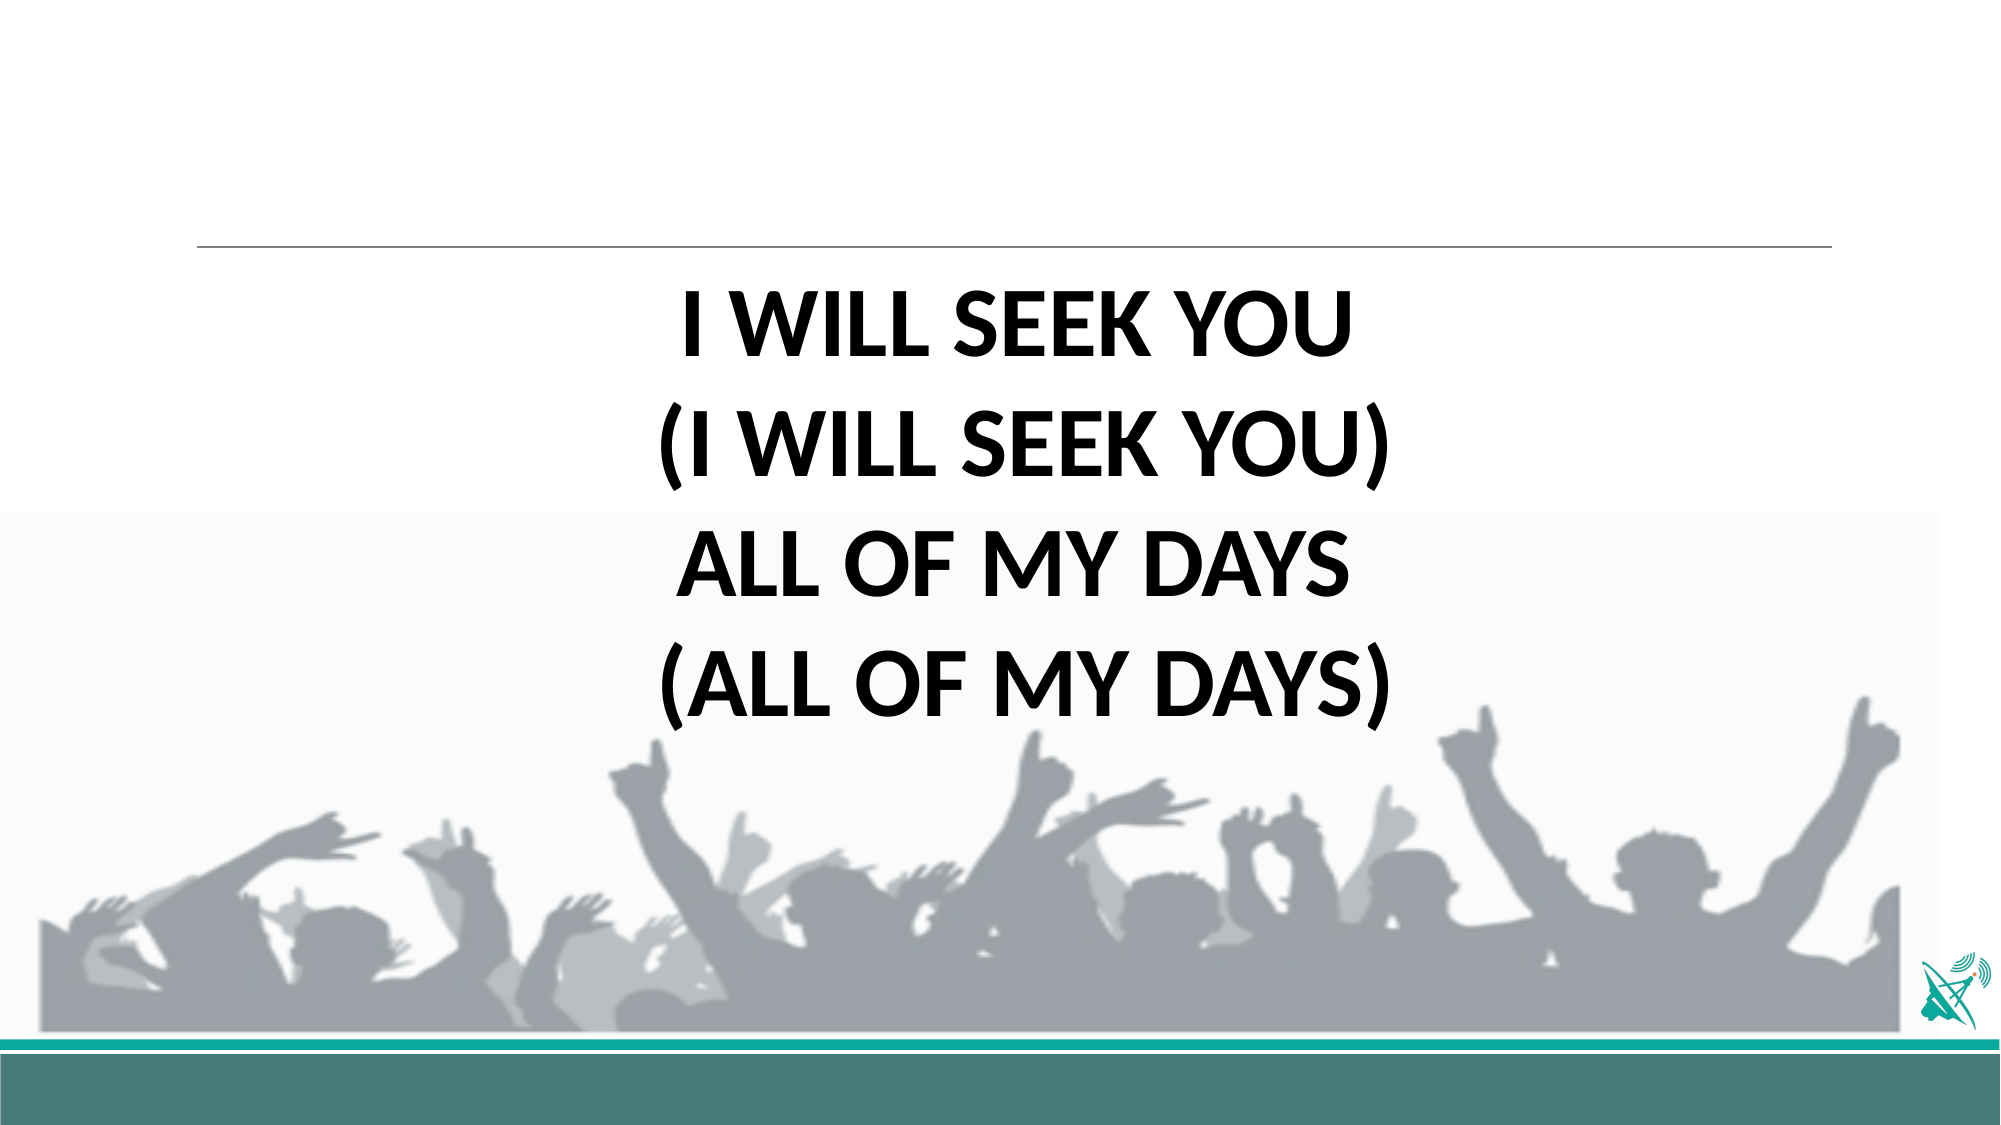

I WILL SEEK YOU
(I WILL SEEK YOU)
ALL OF MY DAYS
(ALL OF MY DAYS)